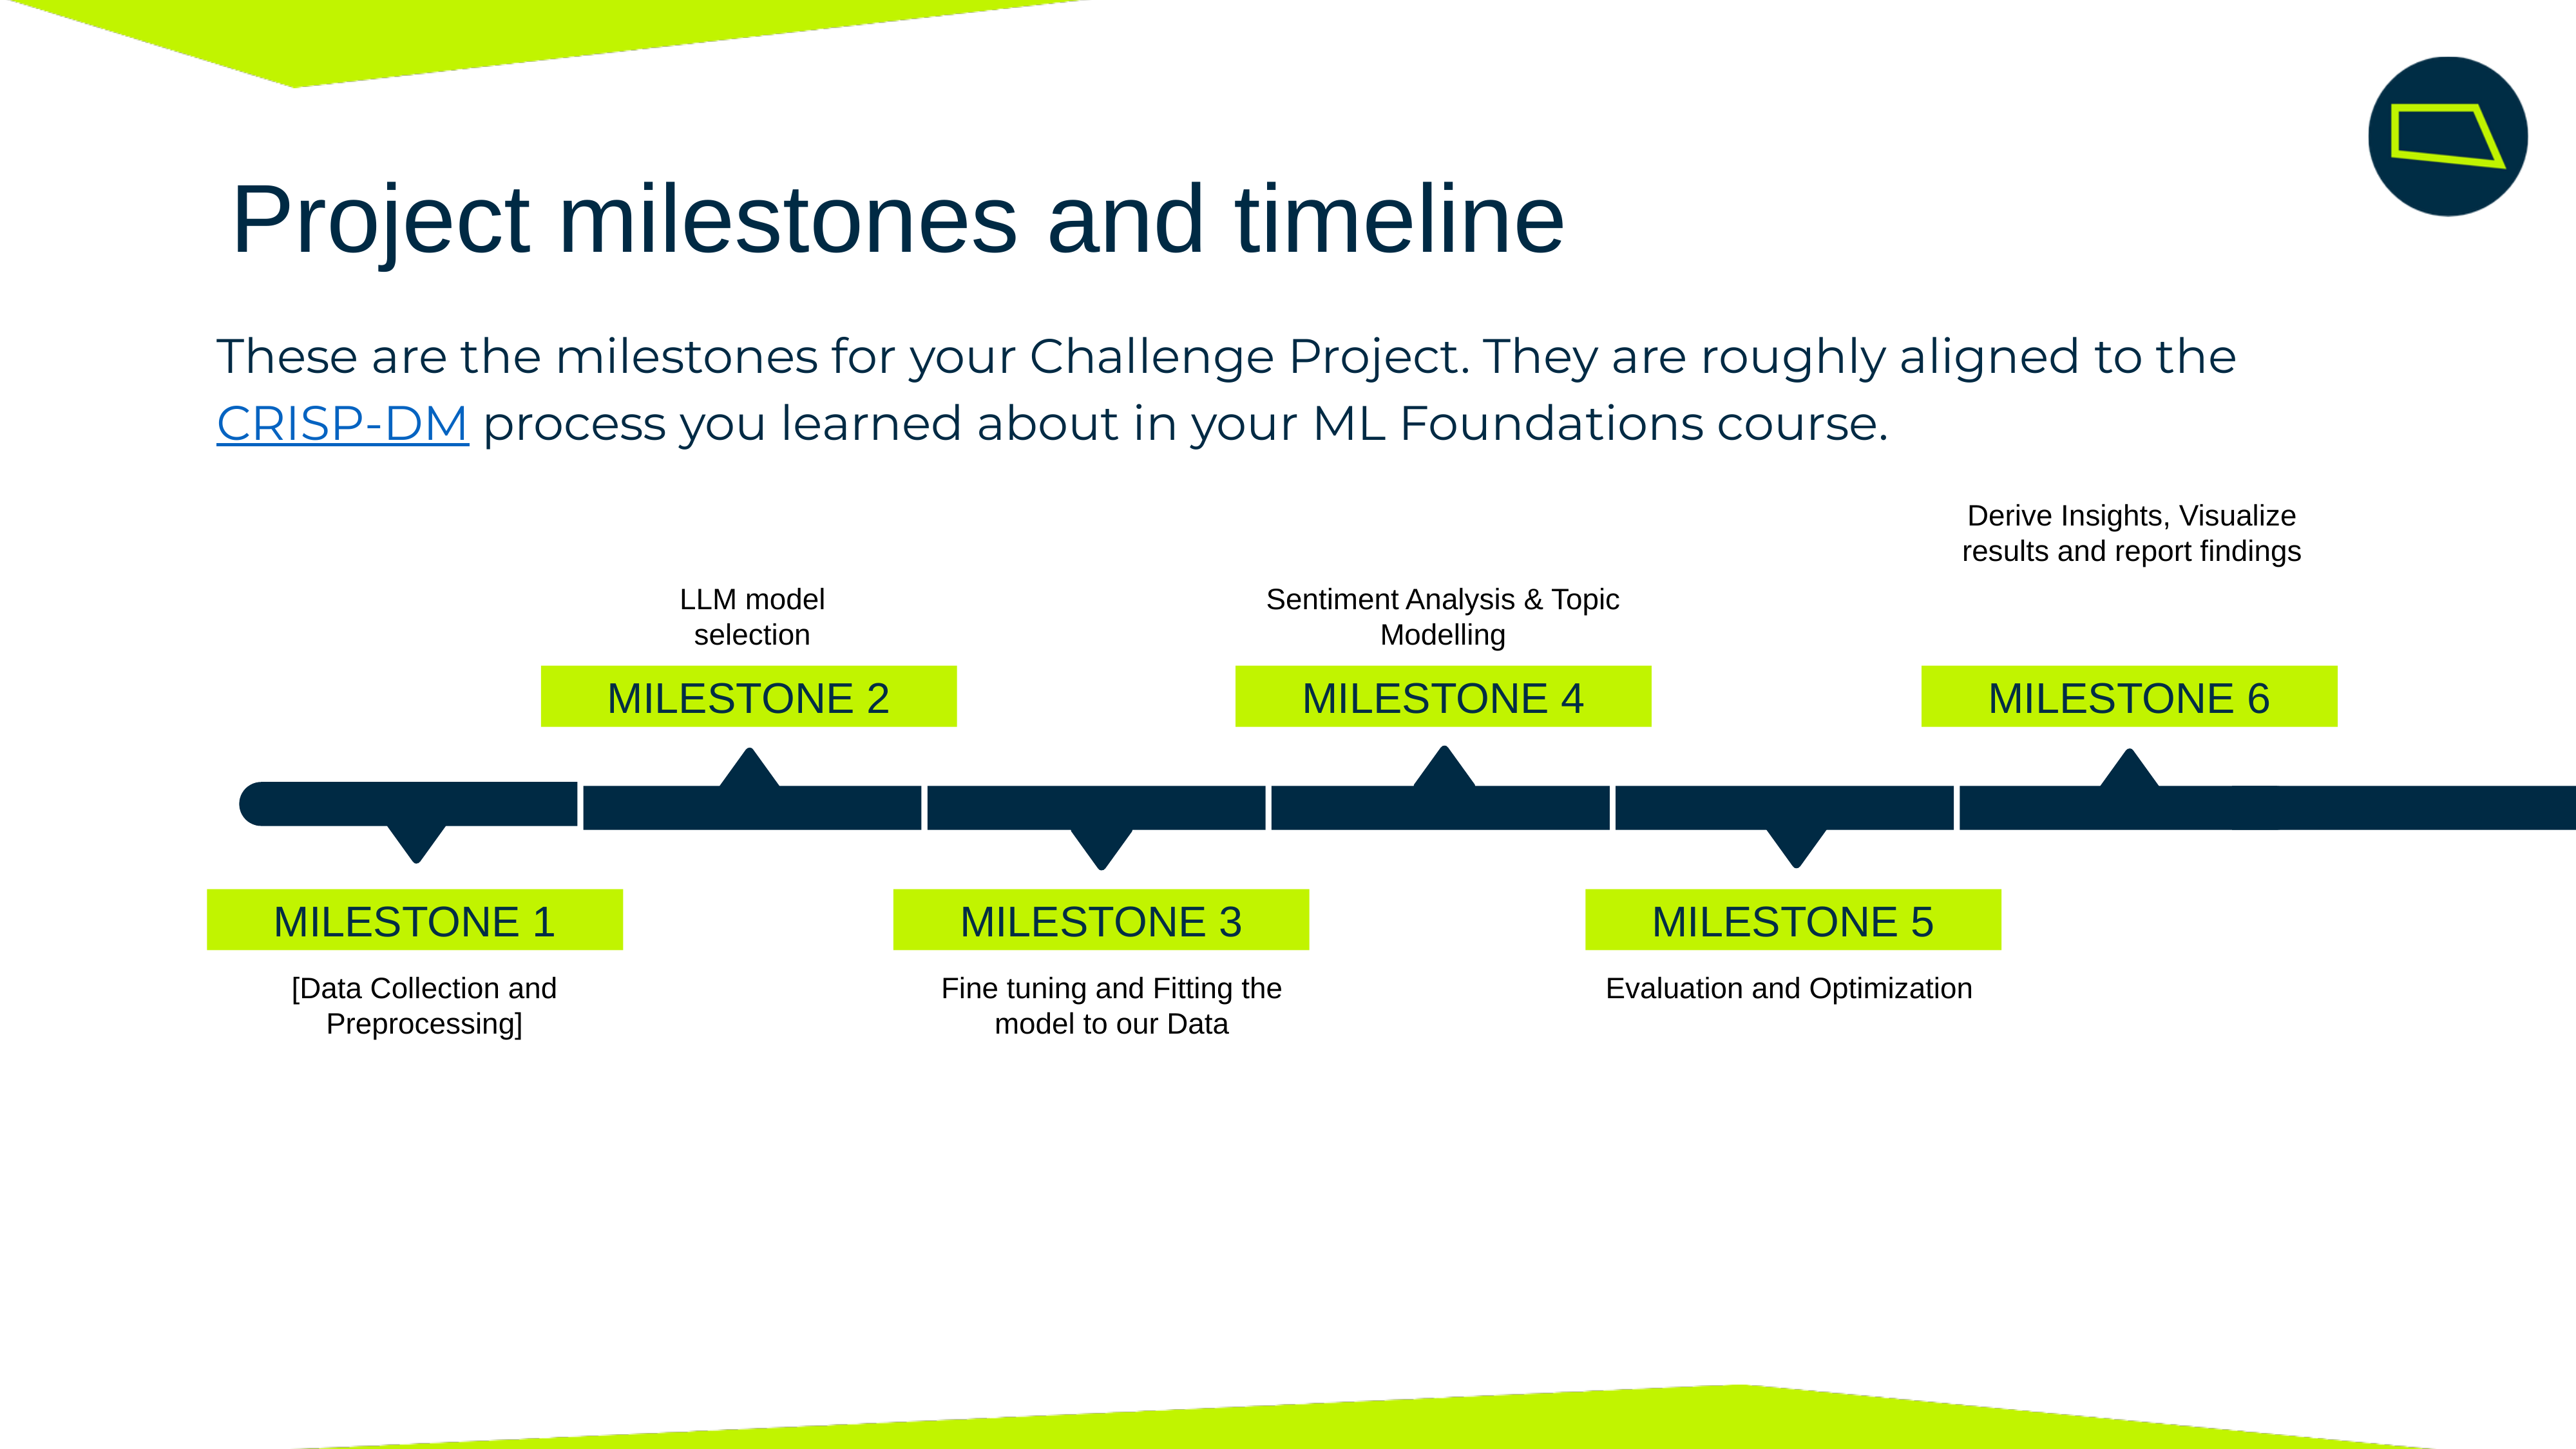

Project milestones and timeline
These are the milestones for your Challenge Project. They are roughly aligned to the CRISP-DM process you learned about in your ML Foundations course.
Derive Insights, Visualize results and report findings

LLM model selection
Sentiment Analysis & Topic Modelling

MILESTONE 2
MILESTONE 4
MILESTONE 6

MILESTONE 1
MILESTONE 3
MILESTONE 5
[Data Collection and Preprocessing]

Fine tuning and Fitting the model to our Data

Evaluation and Optimization